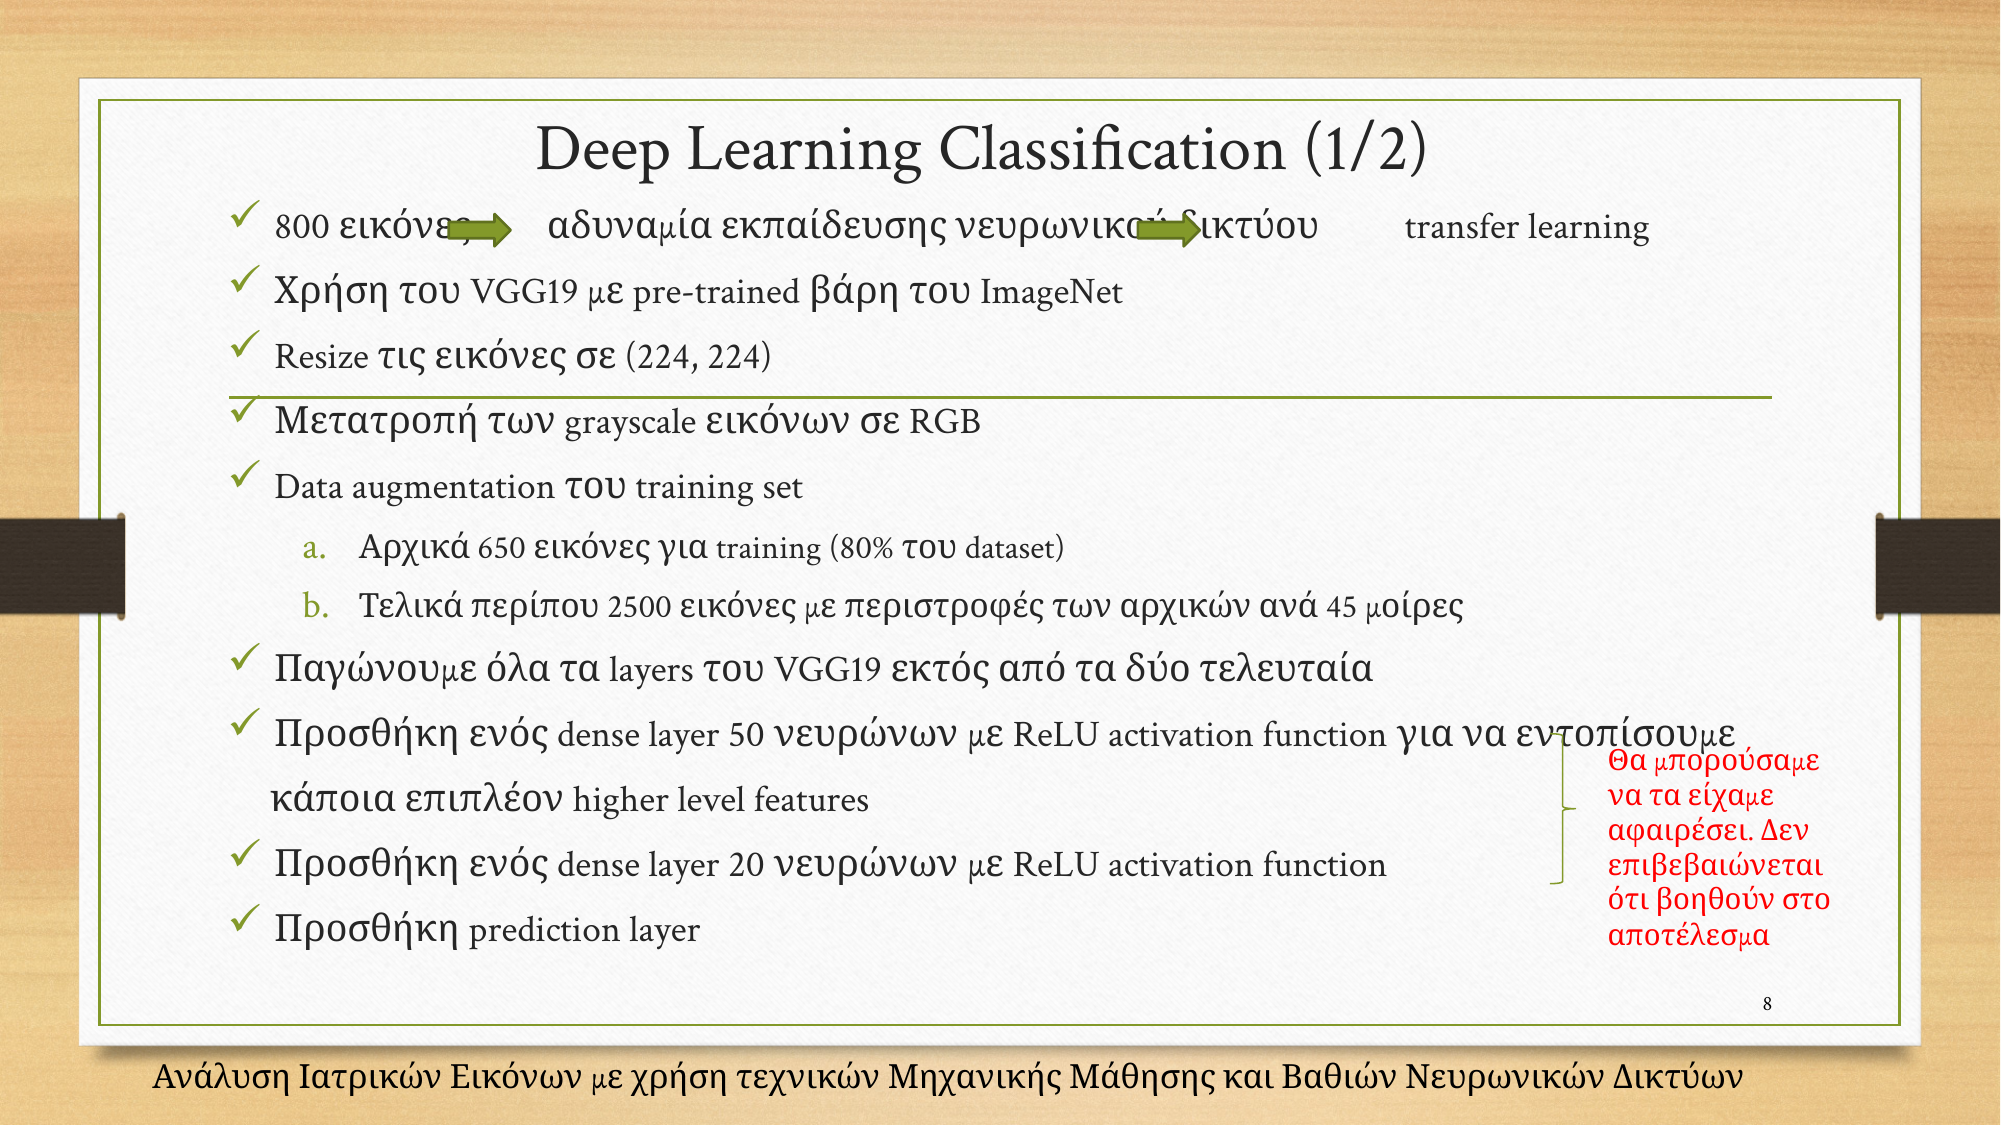

# Deep Learning Classification (1/2)
800 εικόνες         αδυναμία εκπαίδευσης νευρωνικού δικτύου          transfer learning
Χρήση του VGG19 με pre-trained βάρη του ImageNet
Resize τις εικόνες σε (224, 224)
Μετατροπή των grayscale εικόνων σε RGB
Data augmentation του training set
Αρχικά 650 εικόνες για training (80% του dataset)
Τελικά περίπου 2500 εικόνες με περιστροφές των αρχικών ανά 45 μοίρες
Παγώνουμε όλα τα layers του VGG19 εκτός από τα δύο τελευταία
Προσθήκη ενός dense layer 50 νευρώνων με ReLU activation function για να εντοπίσουμε
     κάποια επιπλέον higher level features
Προσθήκη ενός dense layer 20 νευρώνων με ReLU activation function
Προσθήκη prediction layer

Θα μπορούσαμε να τα είχαμε αφαιρέσει. Δεν επιβεβαιώνεται ότι βοηθούν στο αποτέλεσμα

8
Ανάλυση Ιατρικών Εικόνων με χρήση τεχνικών Μηχανικής Μάθησης και Βαθιών Νευρωνικών Δικτύων